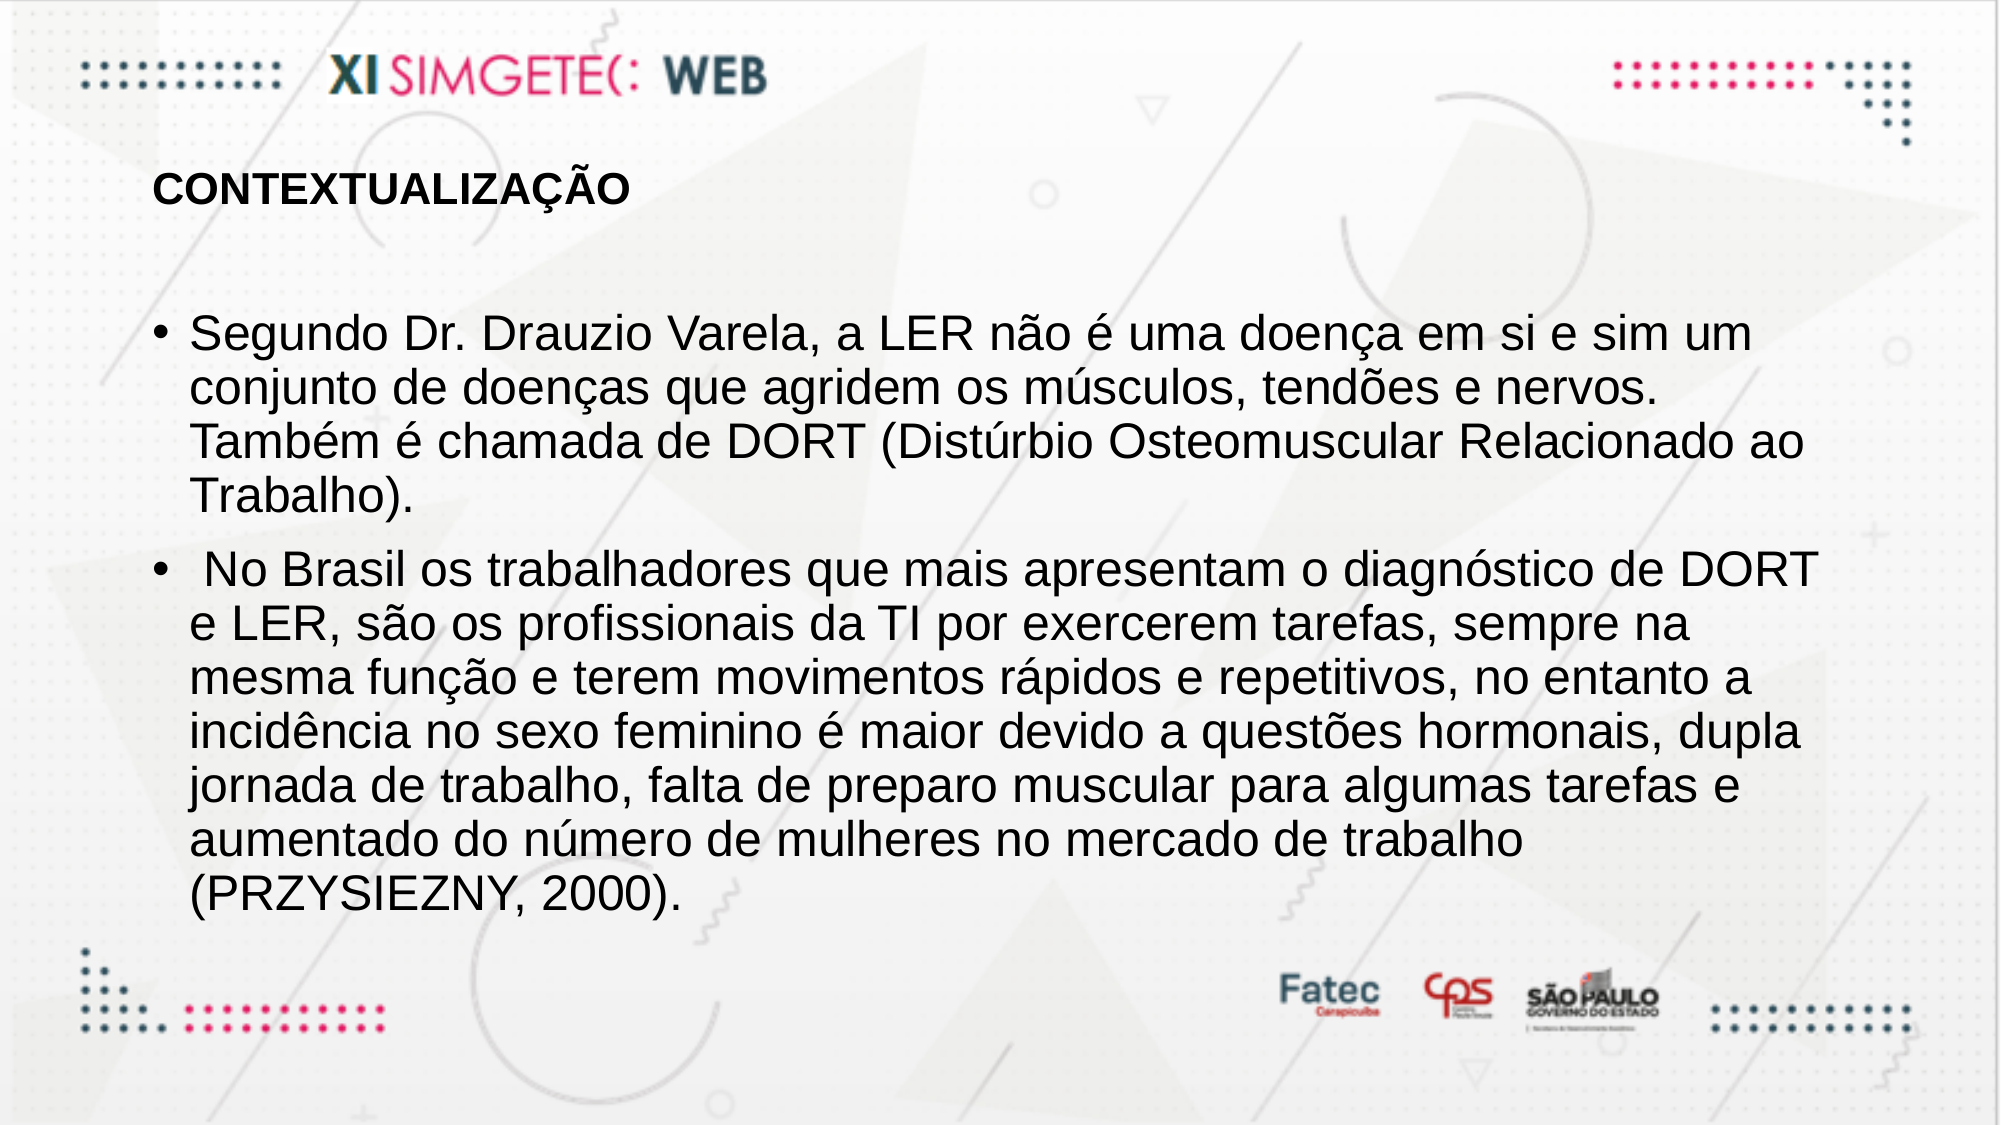

# CONTEXTUALIZAÇÃO
Segundo Dr. Drauzio Varela, a LER não é uma doença em si e sim um conjunto de doenças que agridem os músculos, tendões e nervos. Também é chamada de DORT (Distúrbio Osteomuscular Relacionado ao Trabalho).
 No Brasil os trabalhadores que mais apresentam o diagnóstico de DORT e LER, são os profissionais da TI por exercerem tarefas, sempre na mesma função e terem movimentos rápidos e repetitivos, no entanto a incidência no sexo feminino é maior devido a questões hormonais, dupla jornada de trabalho, falta de preparo muscular para algumas tarefas e aumentado do número de mulheres no mercado de trabalho (PRZYSIEZNY, 2000).